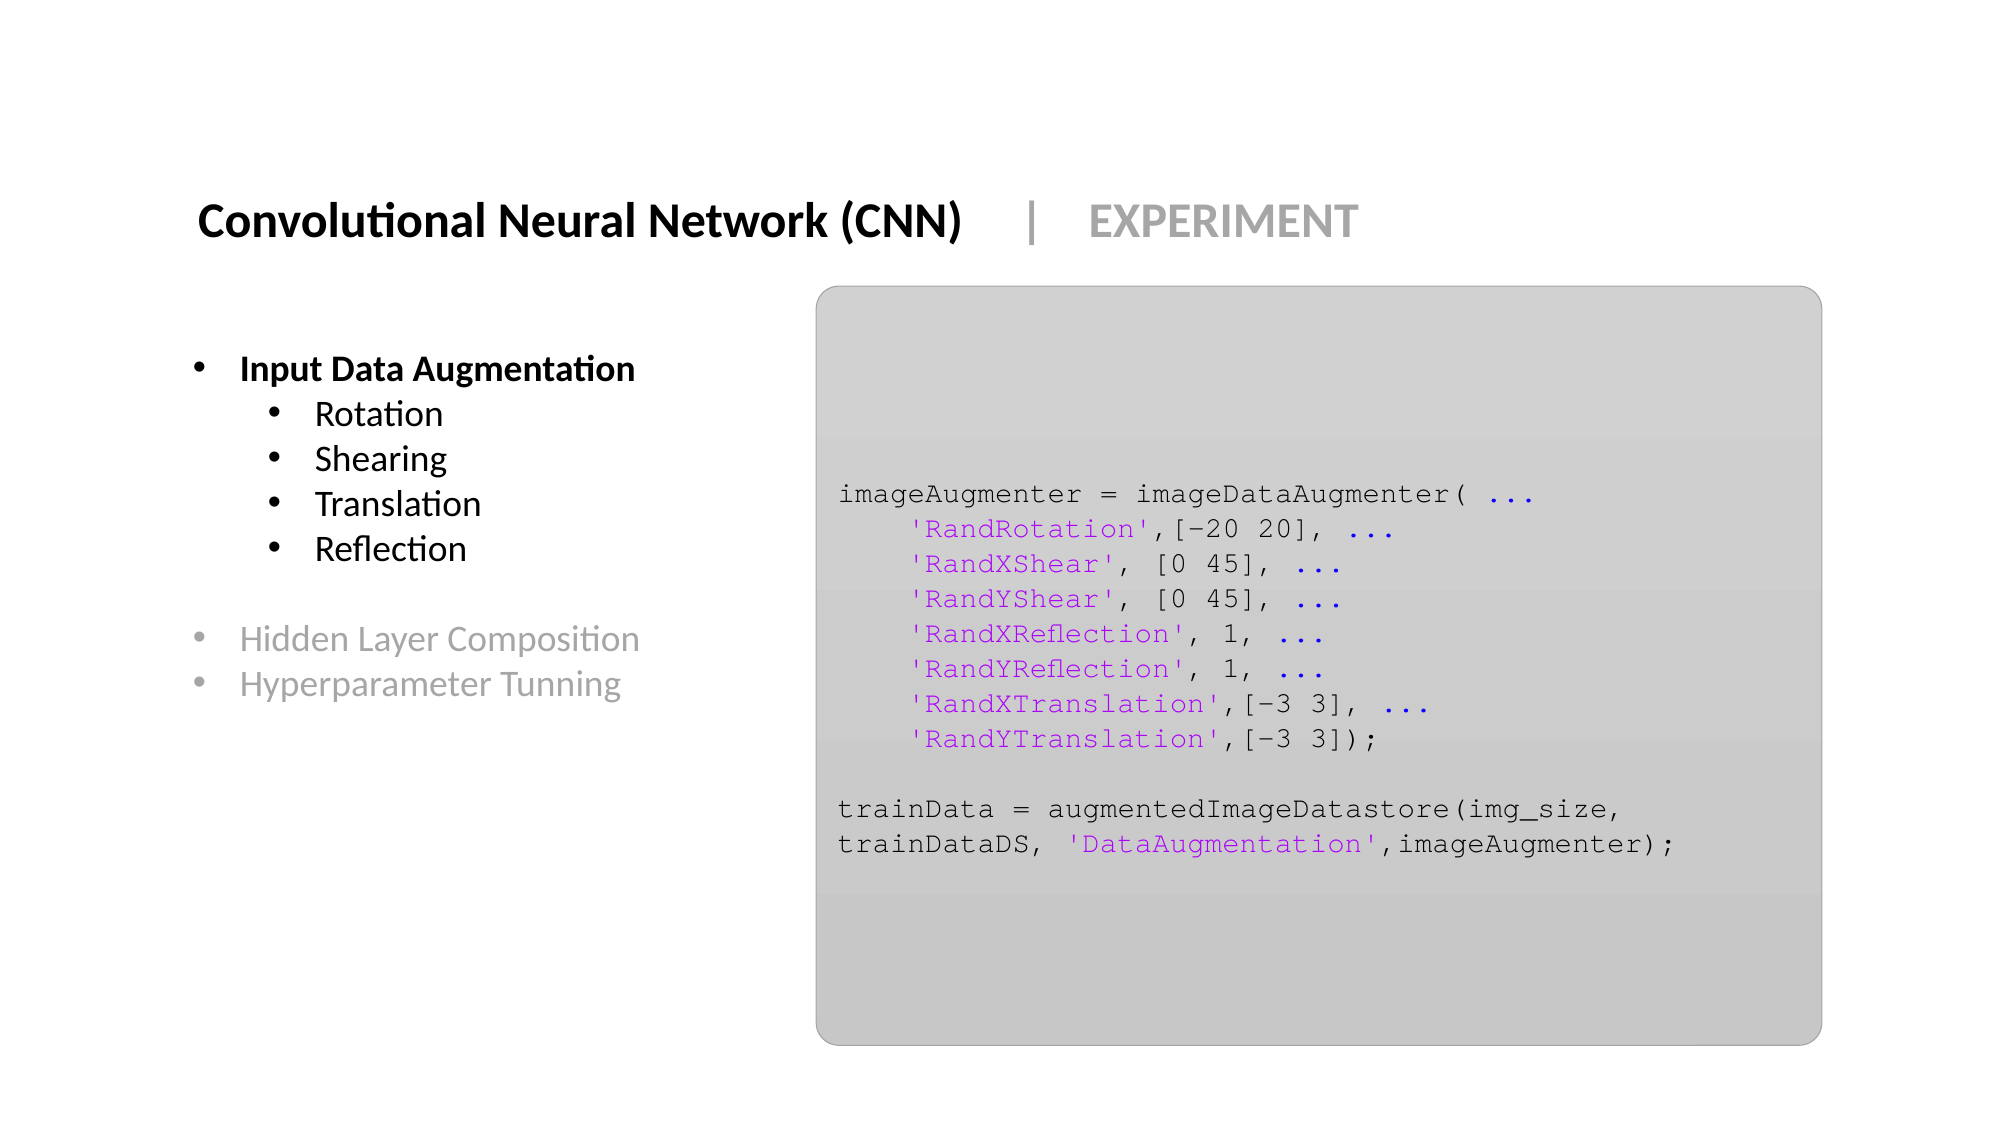

Convolutional Neural Network (CNN)     |    EXPERIMENT
imageAugmenter = imageDataAugmenter( ...
    'RandRotation',[-20 20], ...
    'RandXShear', [0 45], ...
    'RandYShear', [0 45], ...
    'RandXReflection', 1, ...
    'RandYReflection', 1, ...
    'RandXTranslation',[-3 3], ...
    'RandYTranslation',[-3 3]);

trainData = augmentedImageDatastore(img_size,      trainDataDS, 'DataAugmentation',imageAugmenter);
Input Data Augmentation
Rotation
Shearing
Translation
Reflection

Hidden Layer Composition
Hyperparameter Tunning